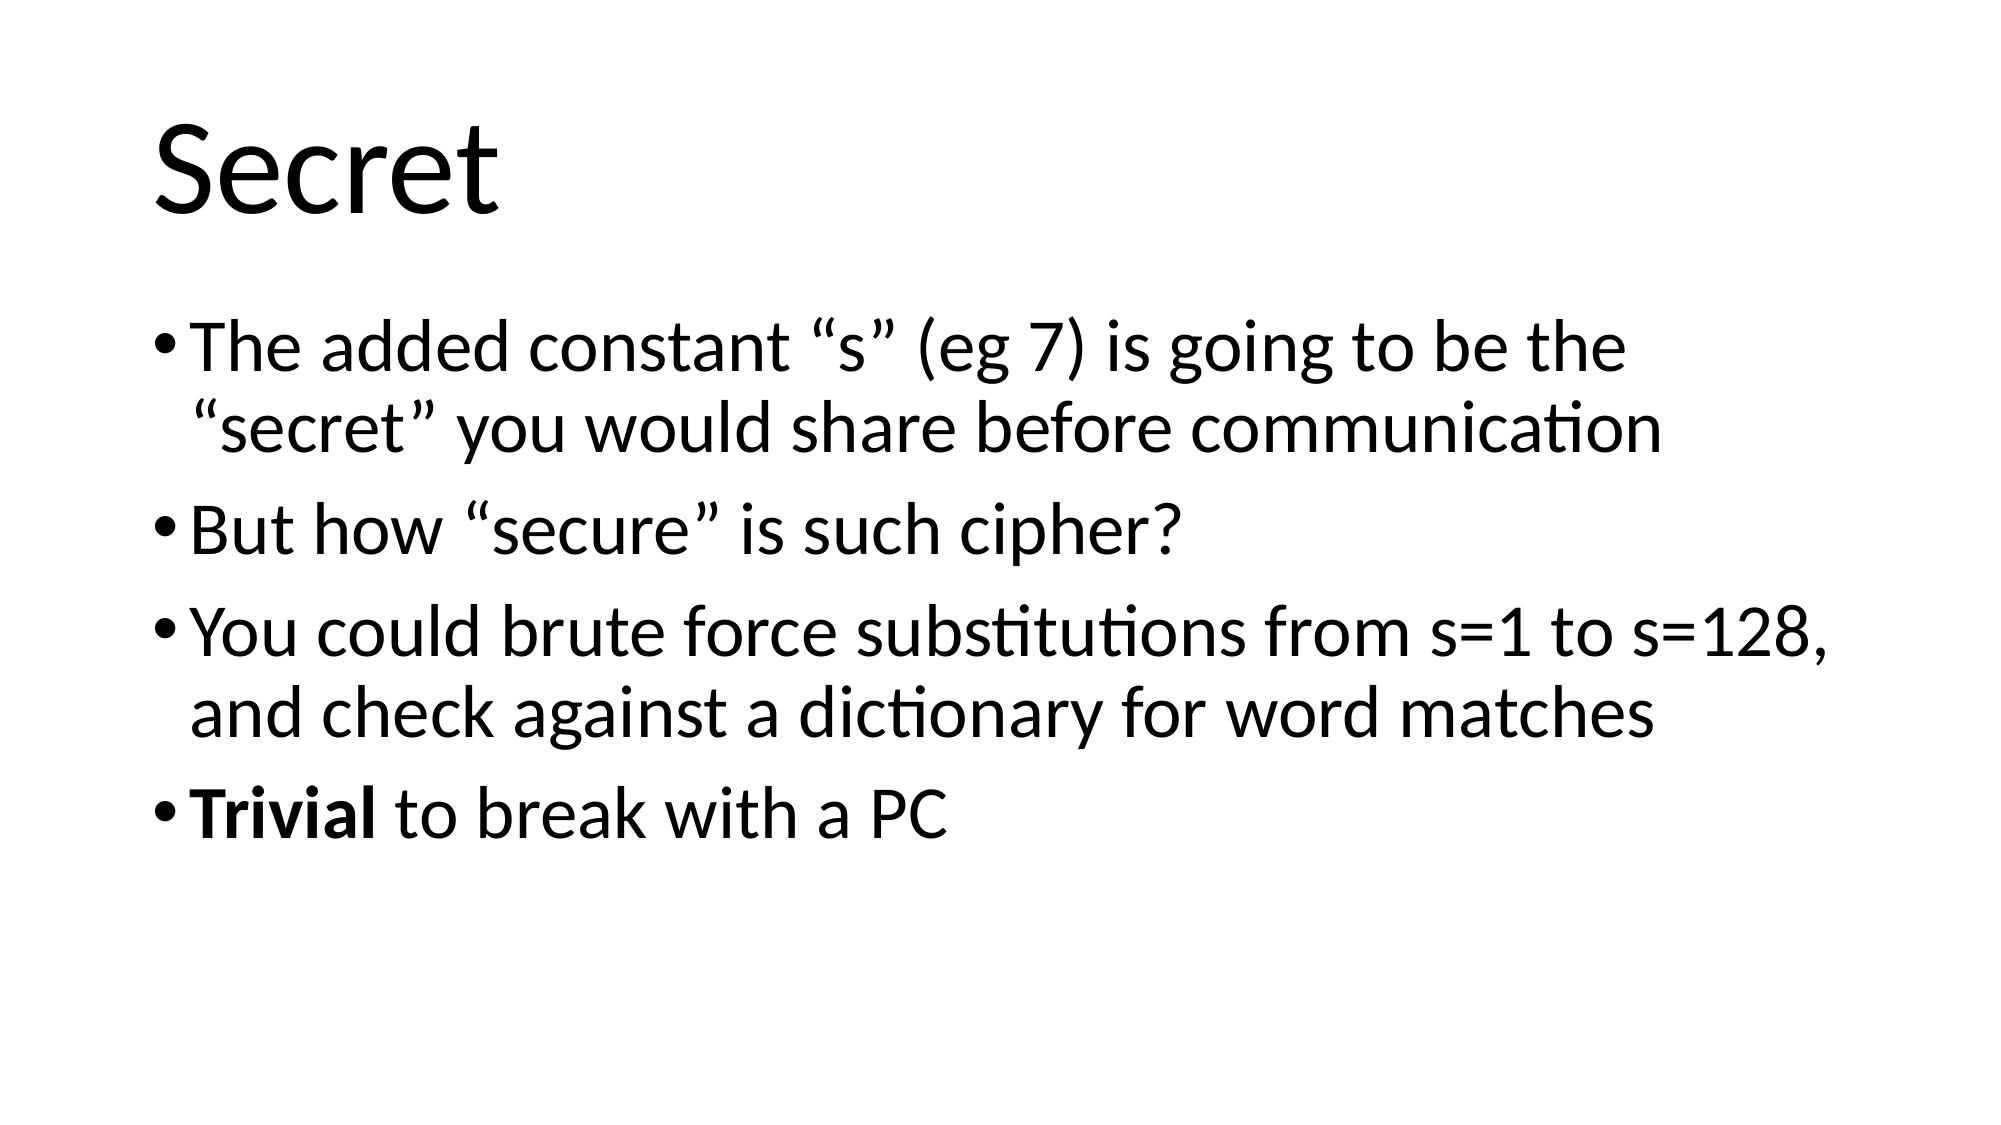

# Secret
The added constant “s” (eg 7) is going to be the “secret” you would share before communication
But how “secure” is such cipher?
You could brute force substitutions from s=1 to s=128, and check against a dictionary for word matches
Trivial to break with a PC